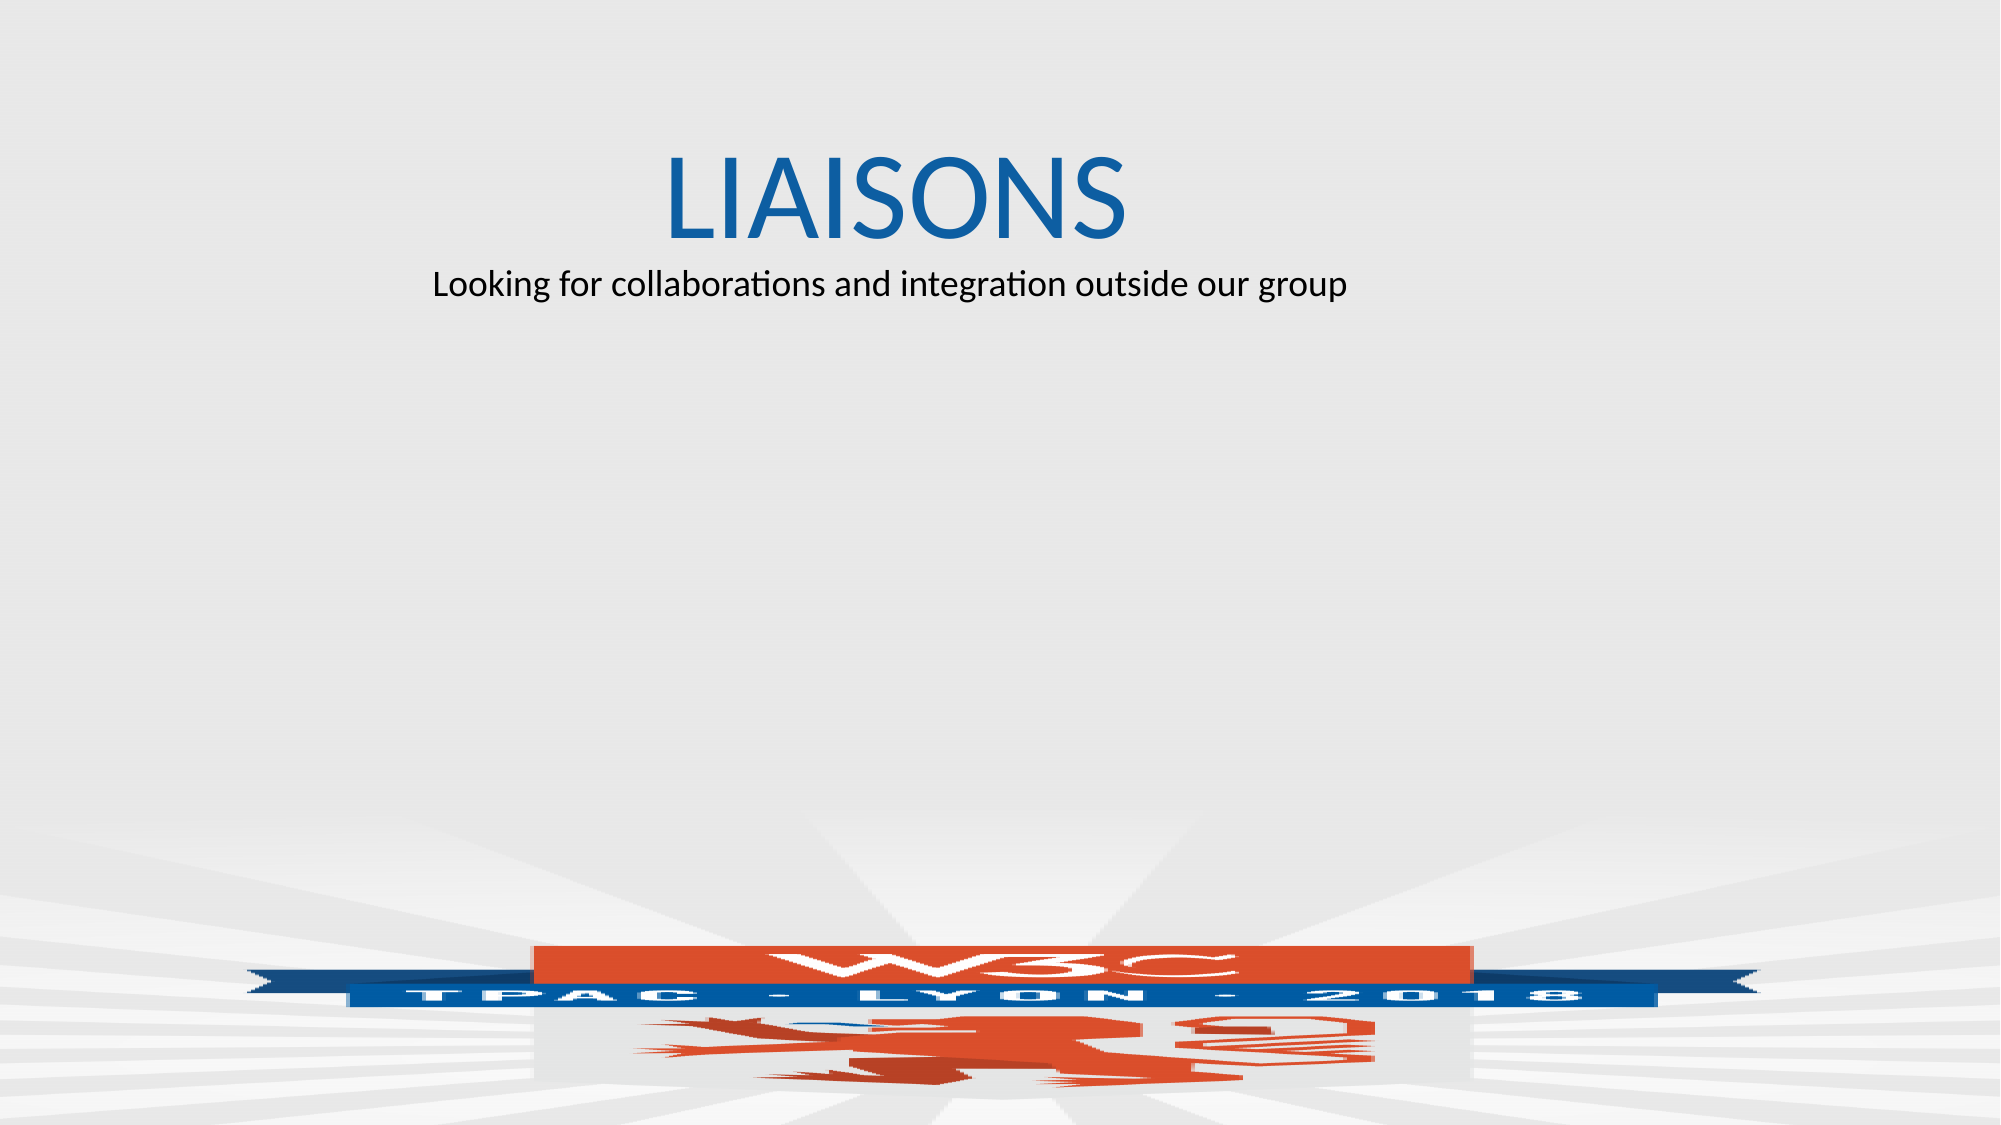

# LIAISONS
Looking for collaborations and integration outside our group